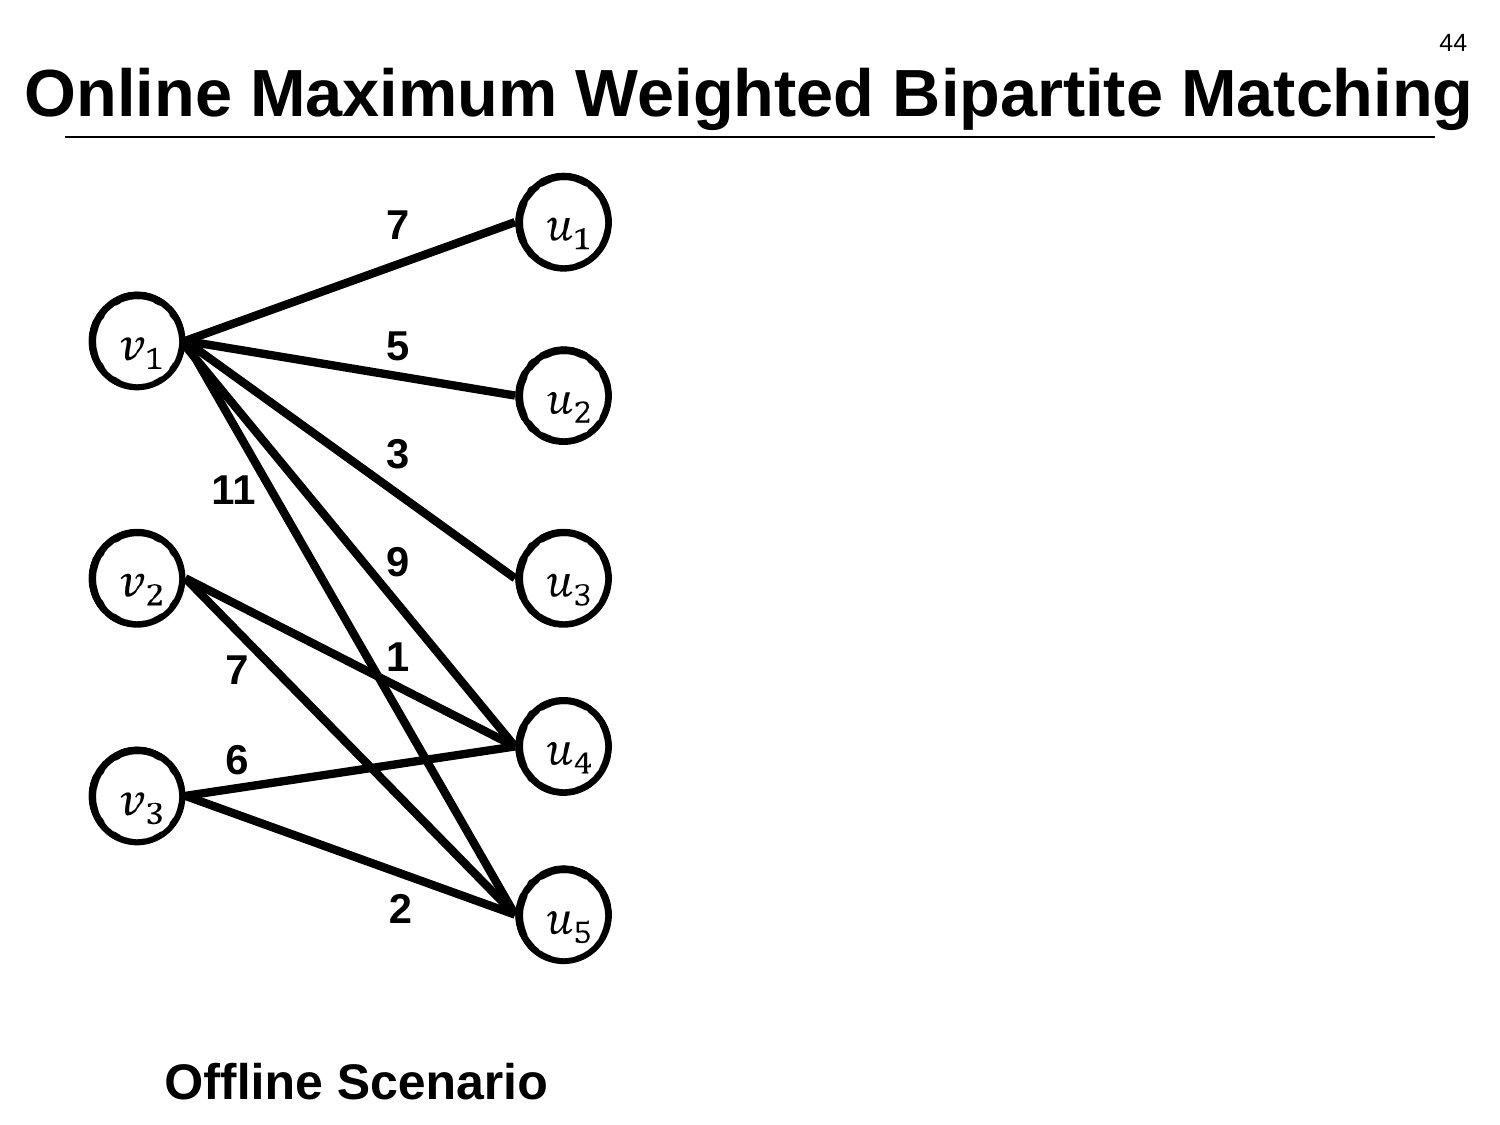

# Online Maximum Weighted Bipartite Matching
44

7

5

3
11
9

1
7

6

2
Offline Scenario